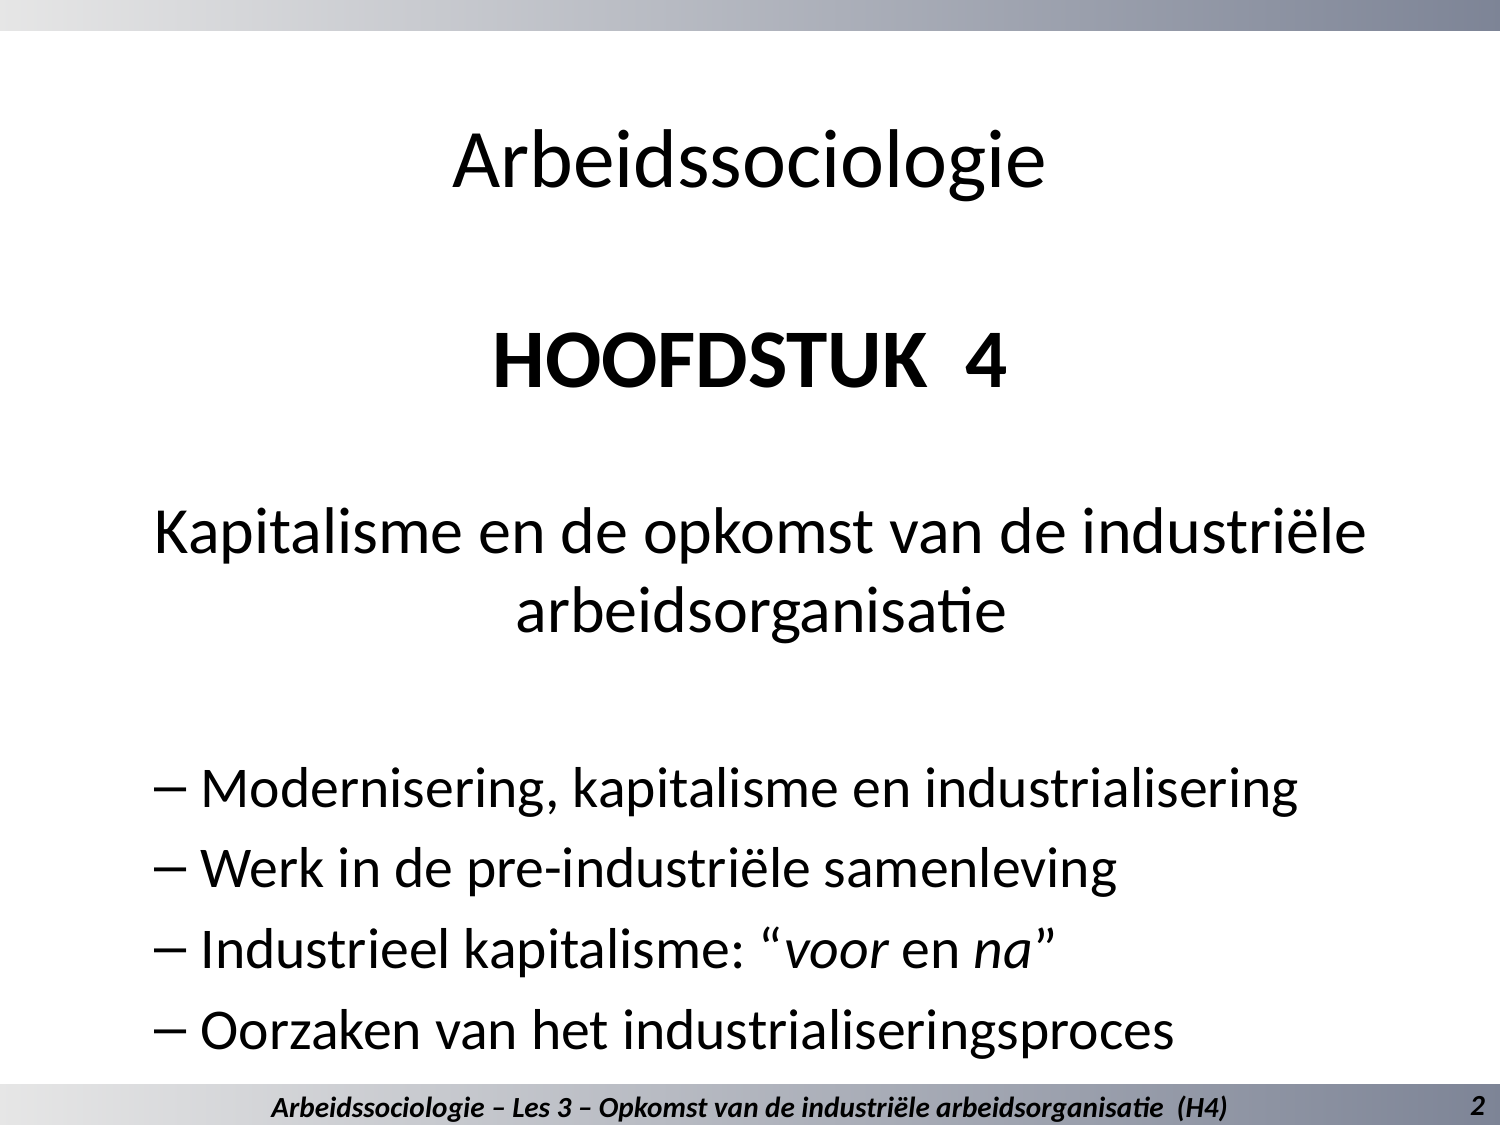

# Arbeidssociologie HOOFDSTUK  4
Kapitalisme en de opkomst van de industriële arbeidsorganisatie

Modernisering, kapitalisme en industrialisering
Werk in de pre-industriële samenleving
Industrieel kapitalisme: “voor en na”
Oorzaken van het industrialiseringsproces
2
2
Arbeidssociologie – Les 3 – Opkomst van de industriële arbeidsorganisatie  (H4)